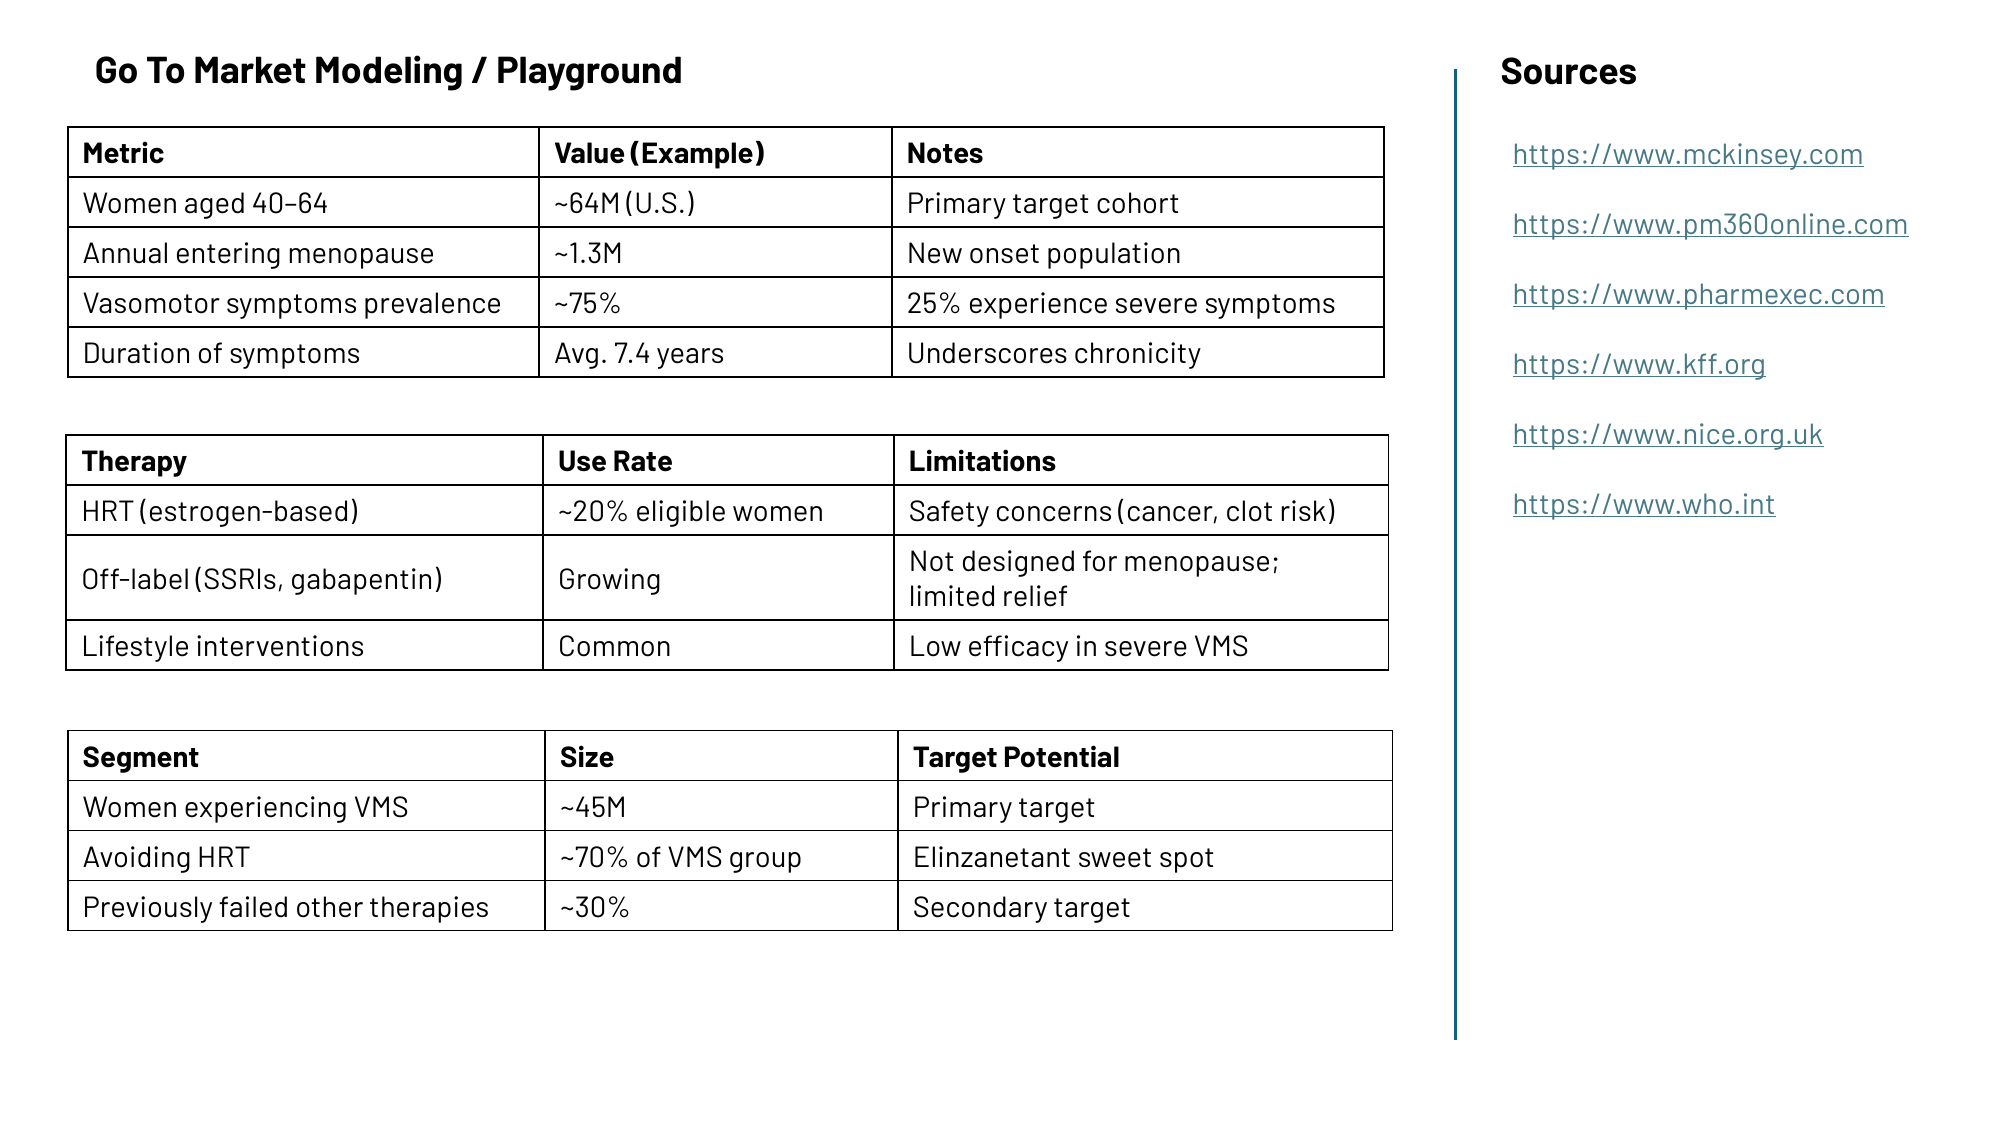

Go To Market Modeling / Playground
Sources
| Metric | Value (Example) | Notes |
| --- | --- | --- |
| Women aged 40–64 | ~64M (U.S.) | Primary target cohort |
| Annual entering menopause | ~1.3M | New onset population |
| Vasomotor symptoms prevalence | ~75% | 25% experience severe symptoms |
| Duration of symptoms | Avg. 7.4 years | Underscores chronicity |
https://www.mckinsey.com

https://www.pm360online.com

https://www.pharmexec.com

https://www.kff.org

https://www.nice.org.uk

https://www.who.int

| Therapy | Use Rate | Limitations |
| --- | --- | --- |
| HRT (estrogen-based) | ~20% eligible women | Safety concerns (cancer, clot risk) |
| Off-label (SSRIs, gabapentin) | Growing | Not designed for menopause; limited relief |
| Lifestyle interventions | Common | Low efficacy in severe VMS |
| Segment | Size | Target Potential |
| --- | --- | --- |
| Women experiencing VMS | ~45M | Primary target |
| Avoiding HRT | ~70% of VMS group | Elinzanetant sweet spot |
| Previously failed other therapies | ~30% | Secondary target |